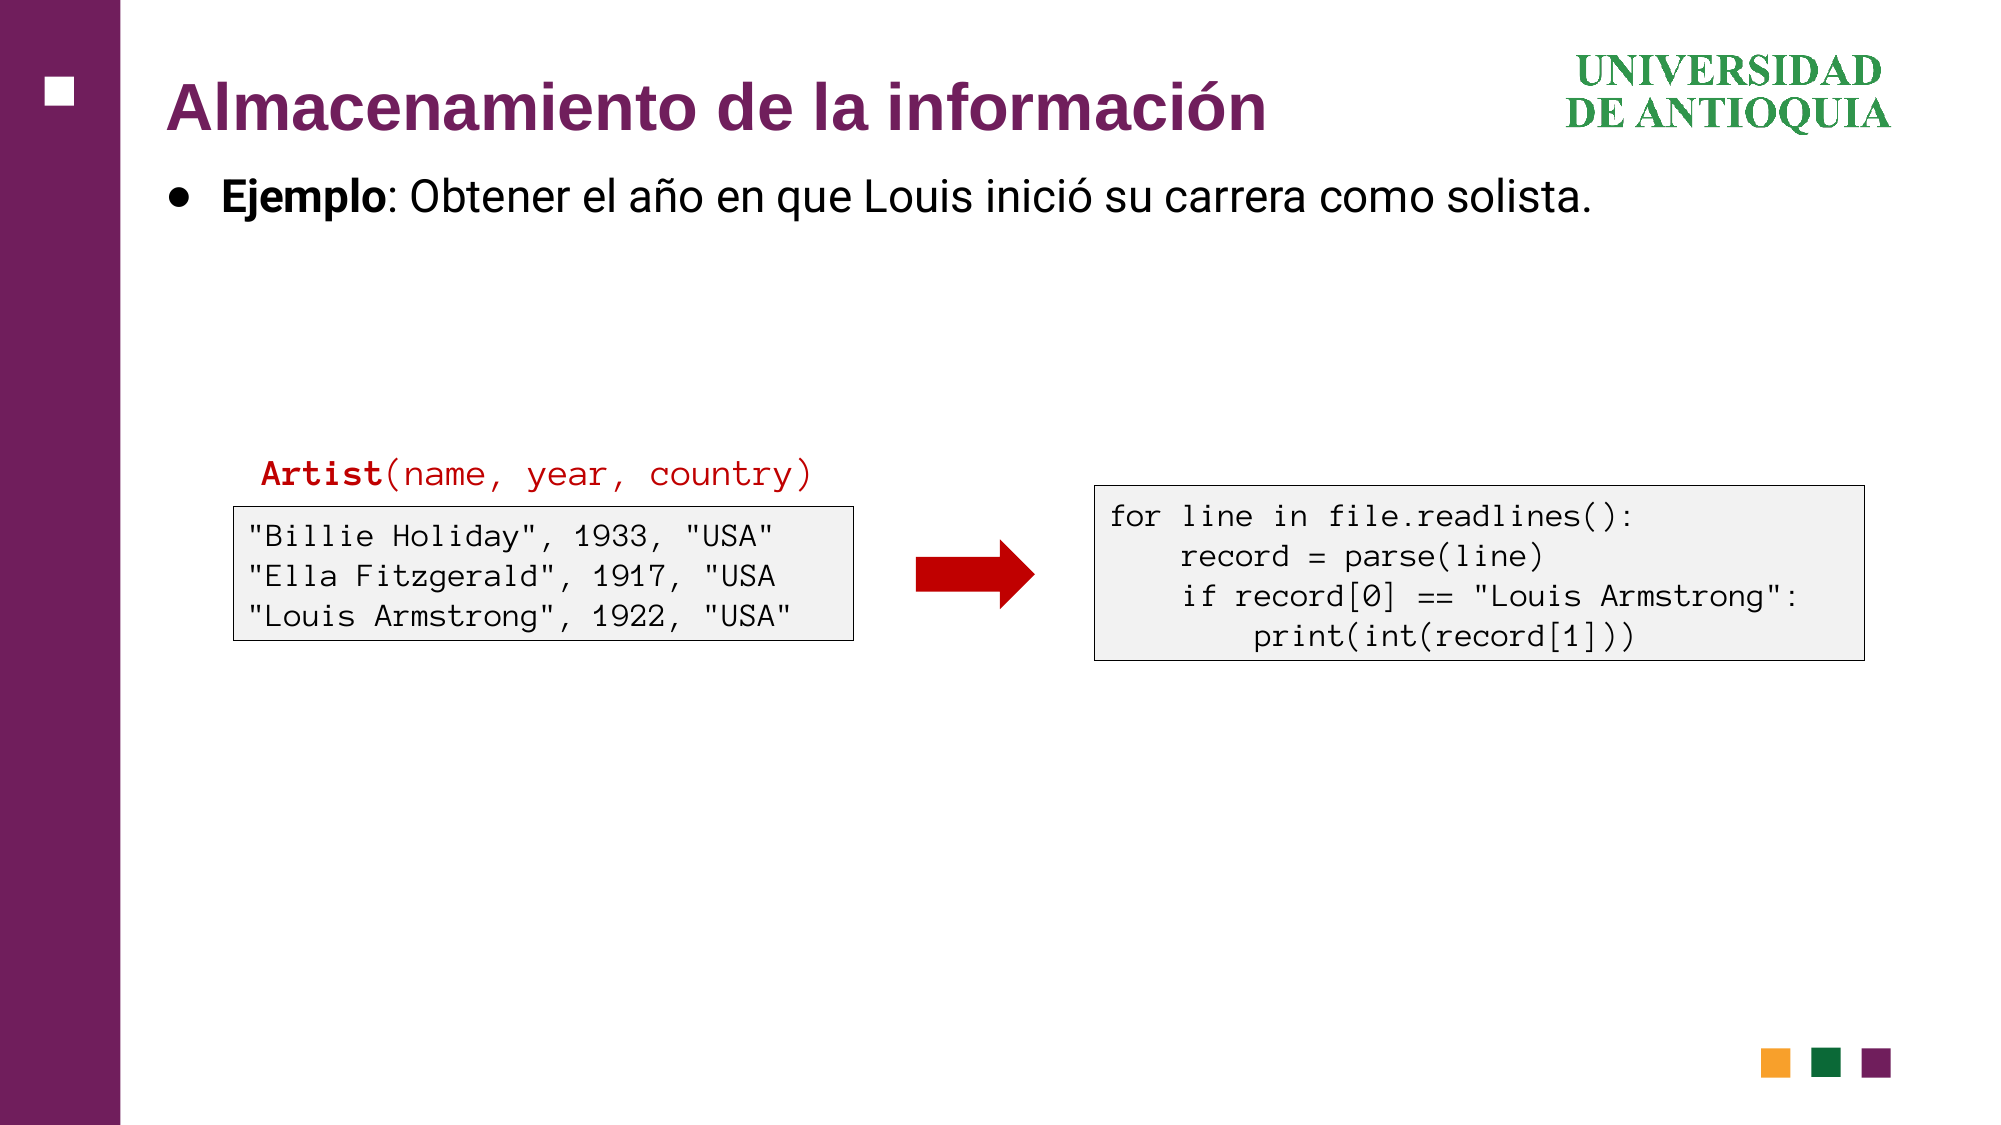

# Almacenamiento de la información
Ejemplo: Obtener el año en que Louis inició su carrera como solista.
Artist(name, year, country)
for line in file.readlines():
    record = parse(line)
    if record[0] == "Louis Armstrong":
        print(int(record[1]))
"Billie Holiday", 1933, "USA"
"Ella Fitzgerald", 1917, "USA "Louis Armstrong", 1922, "USA"